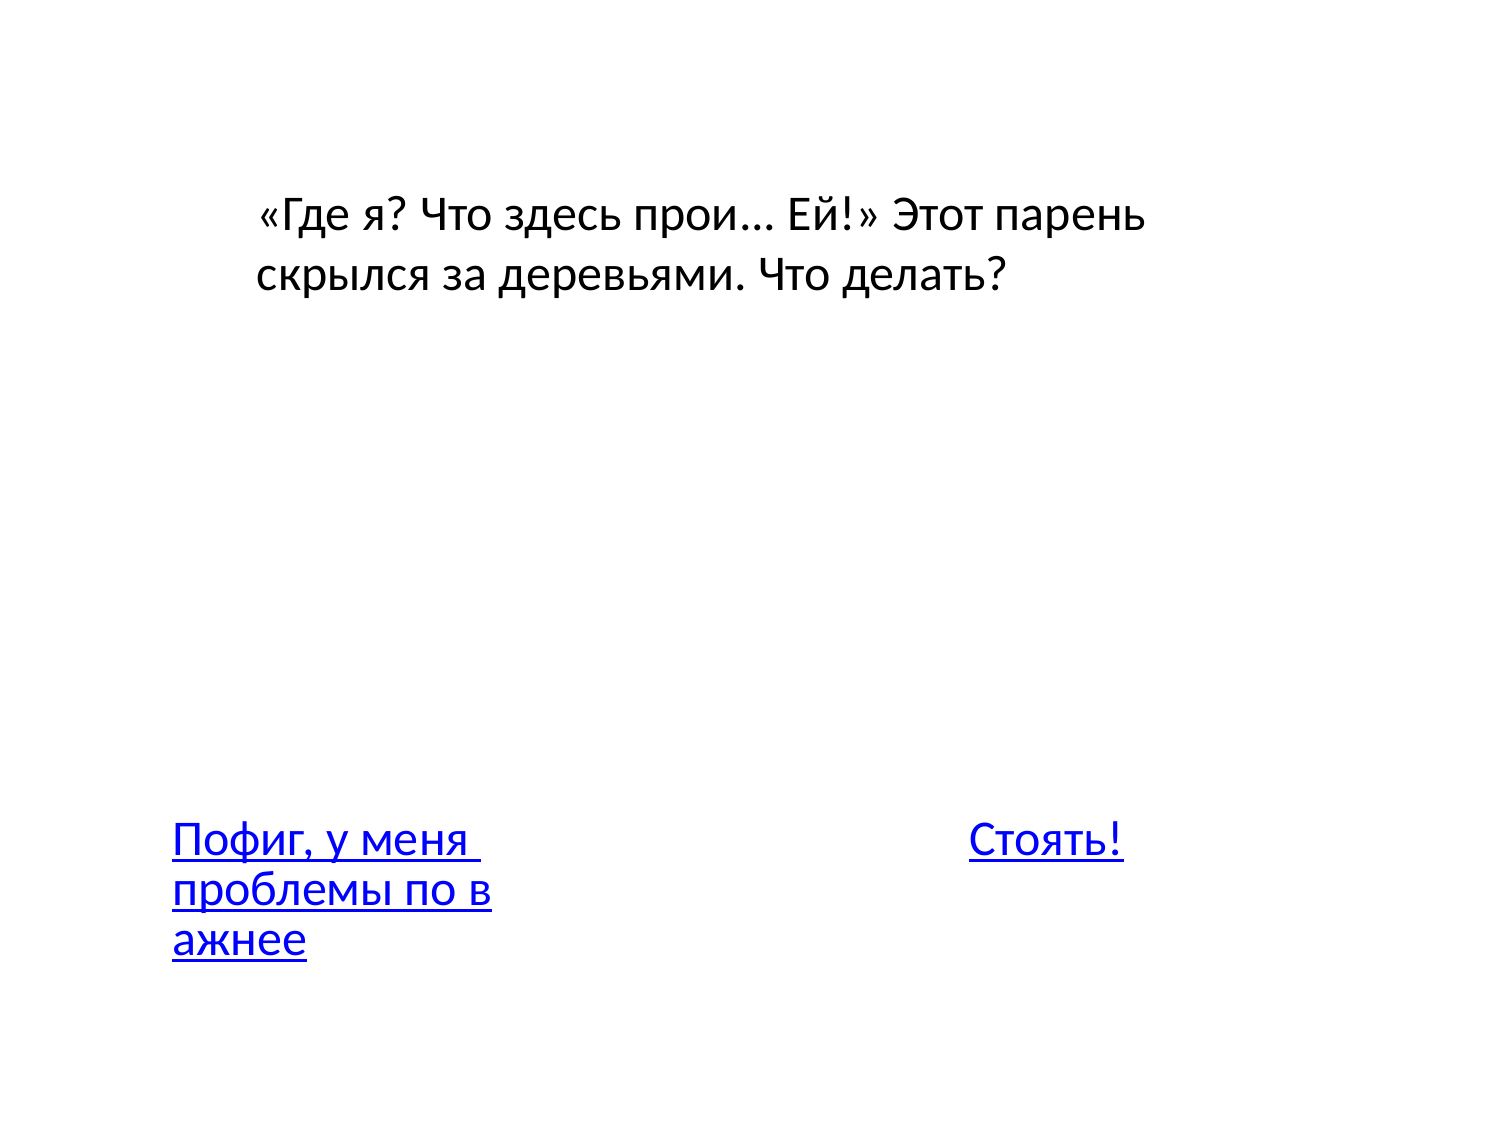

«Где я? Что здесь прои... Ей!» Этот парень скрылся за деревьями. Что делать?
Пофиг, у меня проблемы по важнее
Стоять!